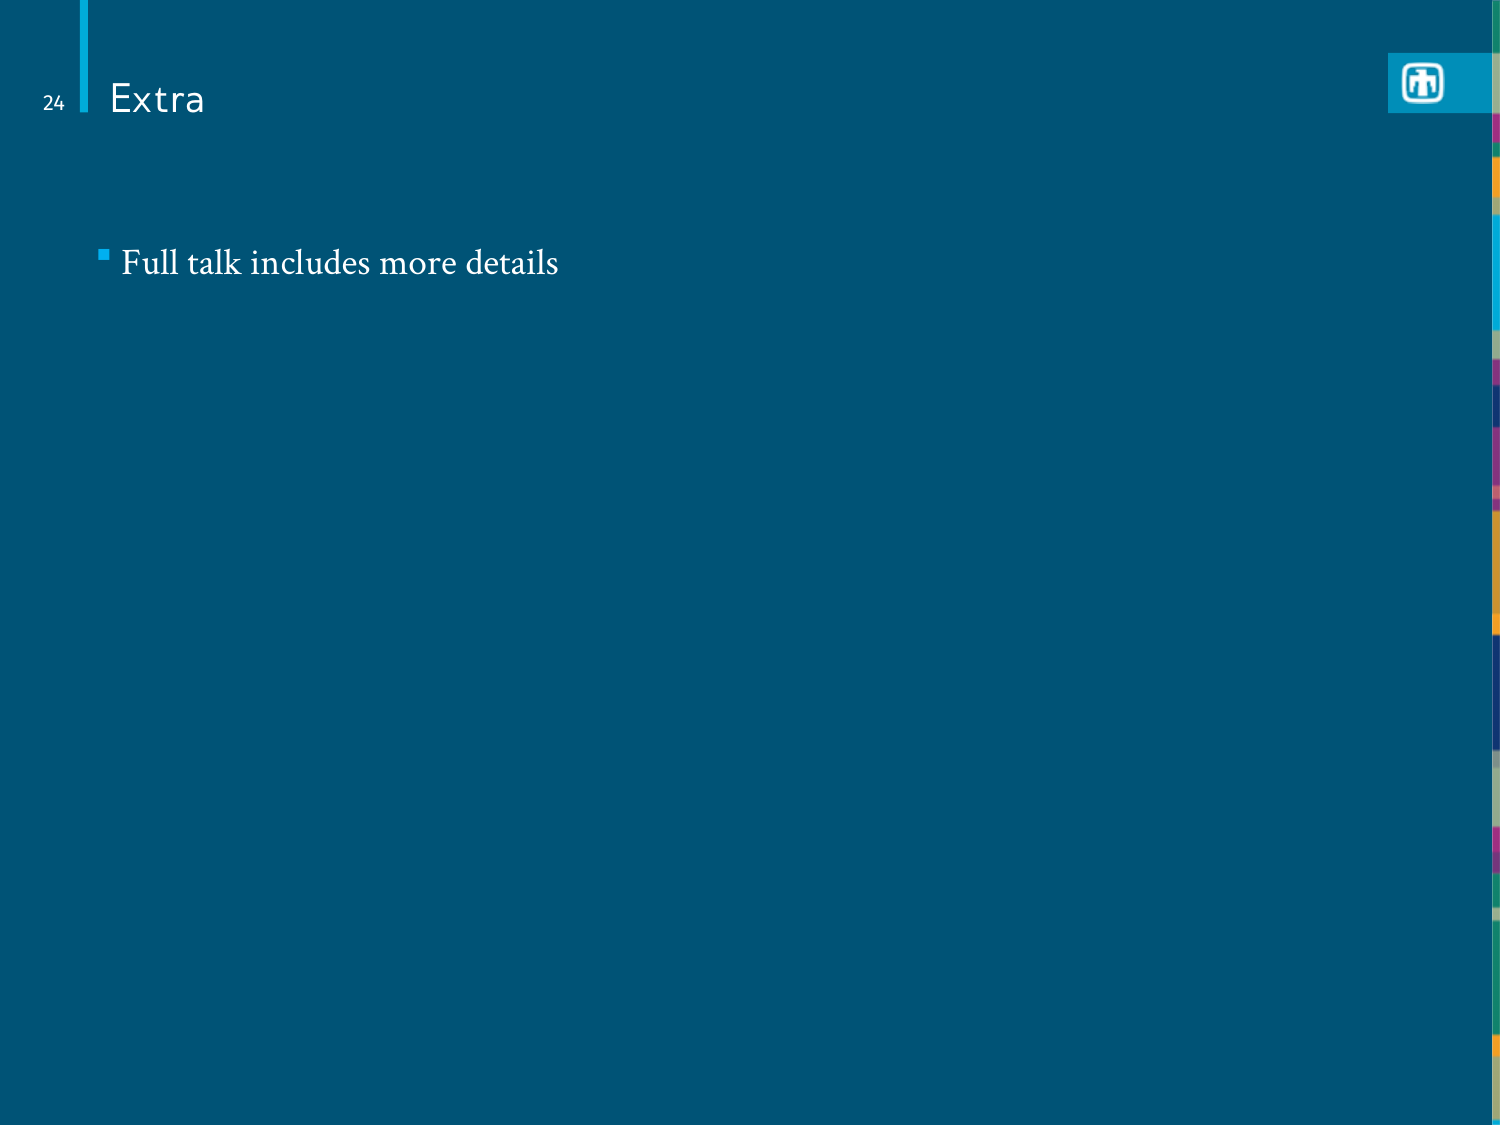

# Extra
24
 Full talk includes more details